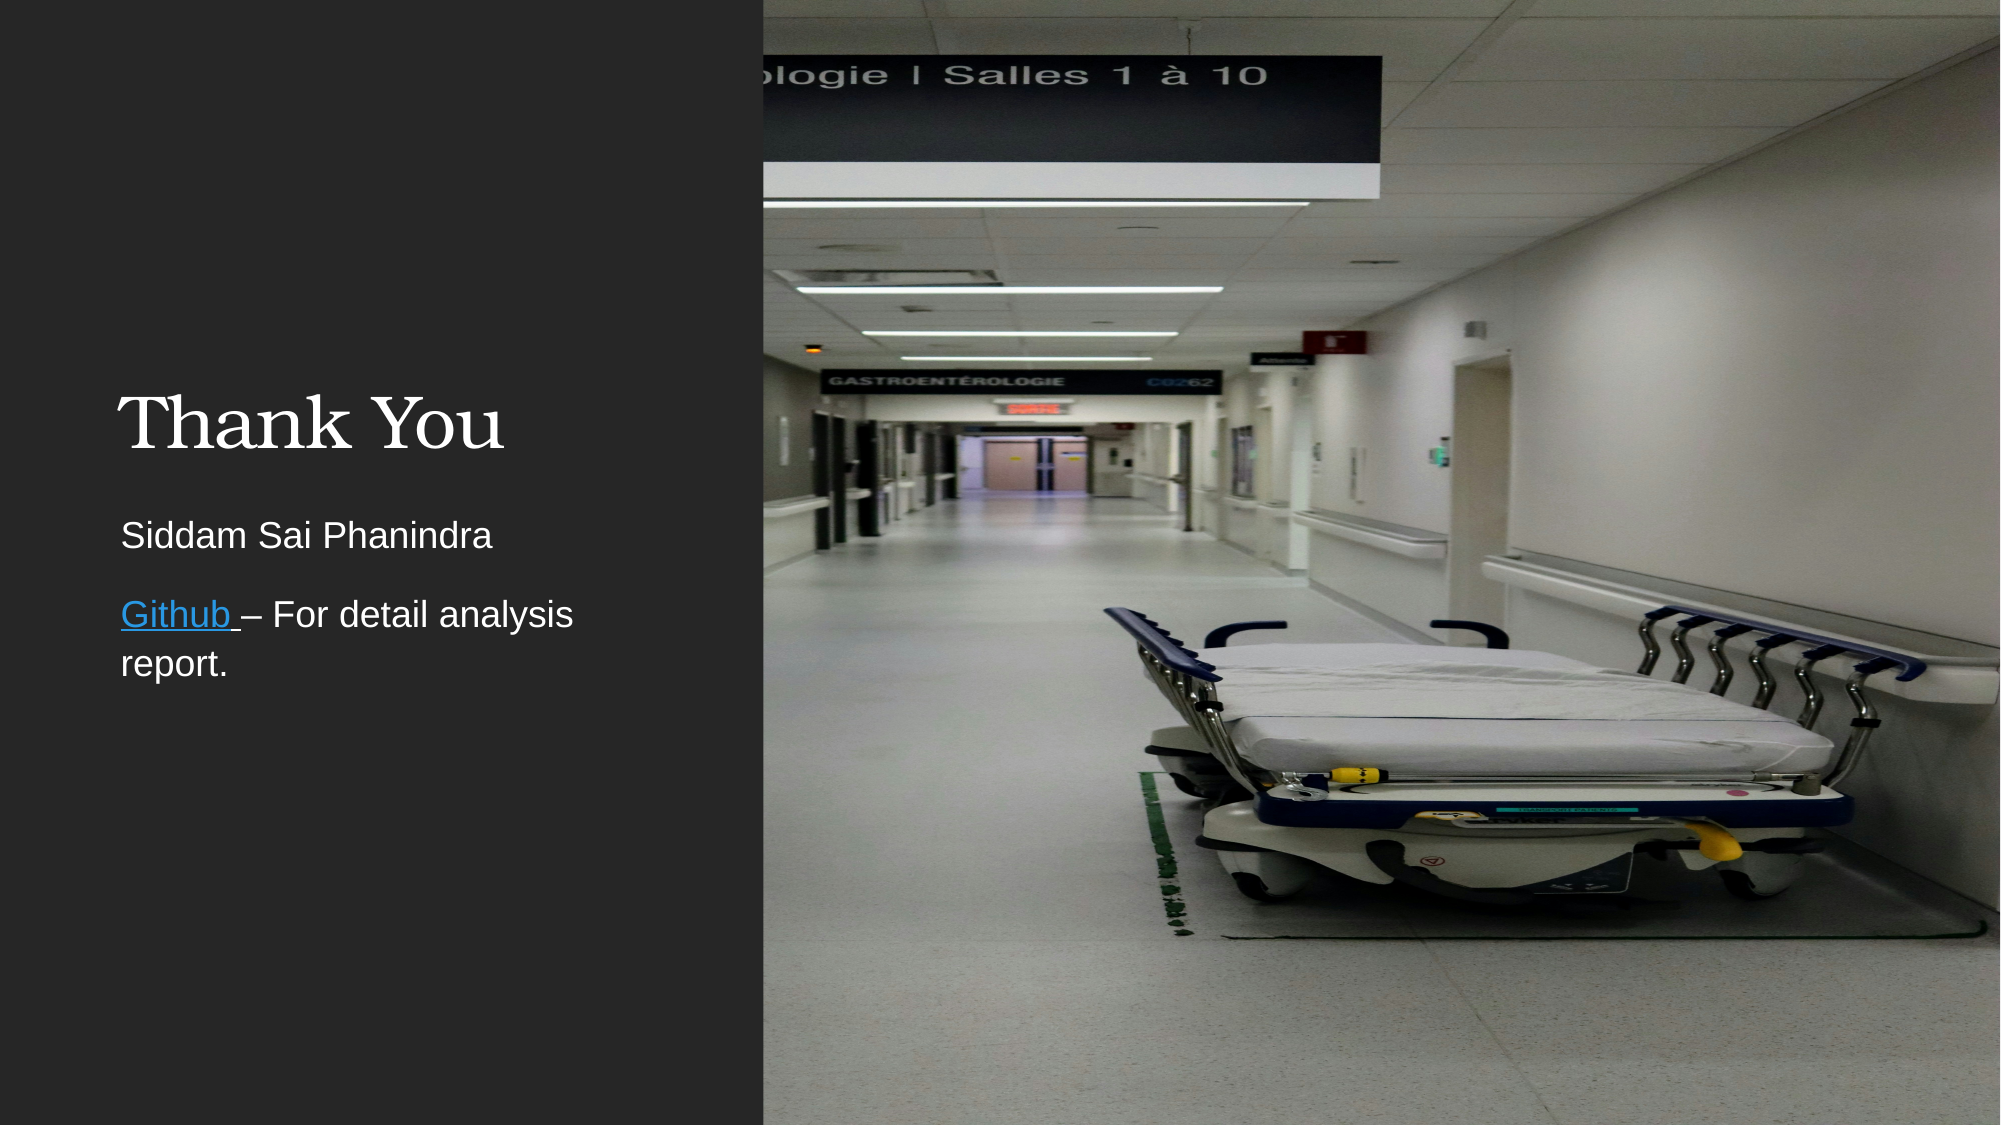

# Thank You
Siddam Sai Phanindra
Github – For detail analysis report.